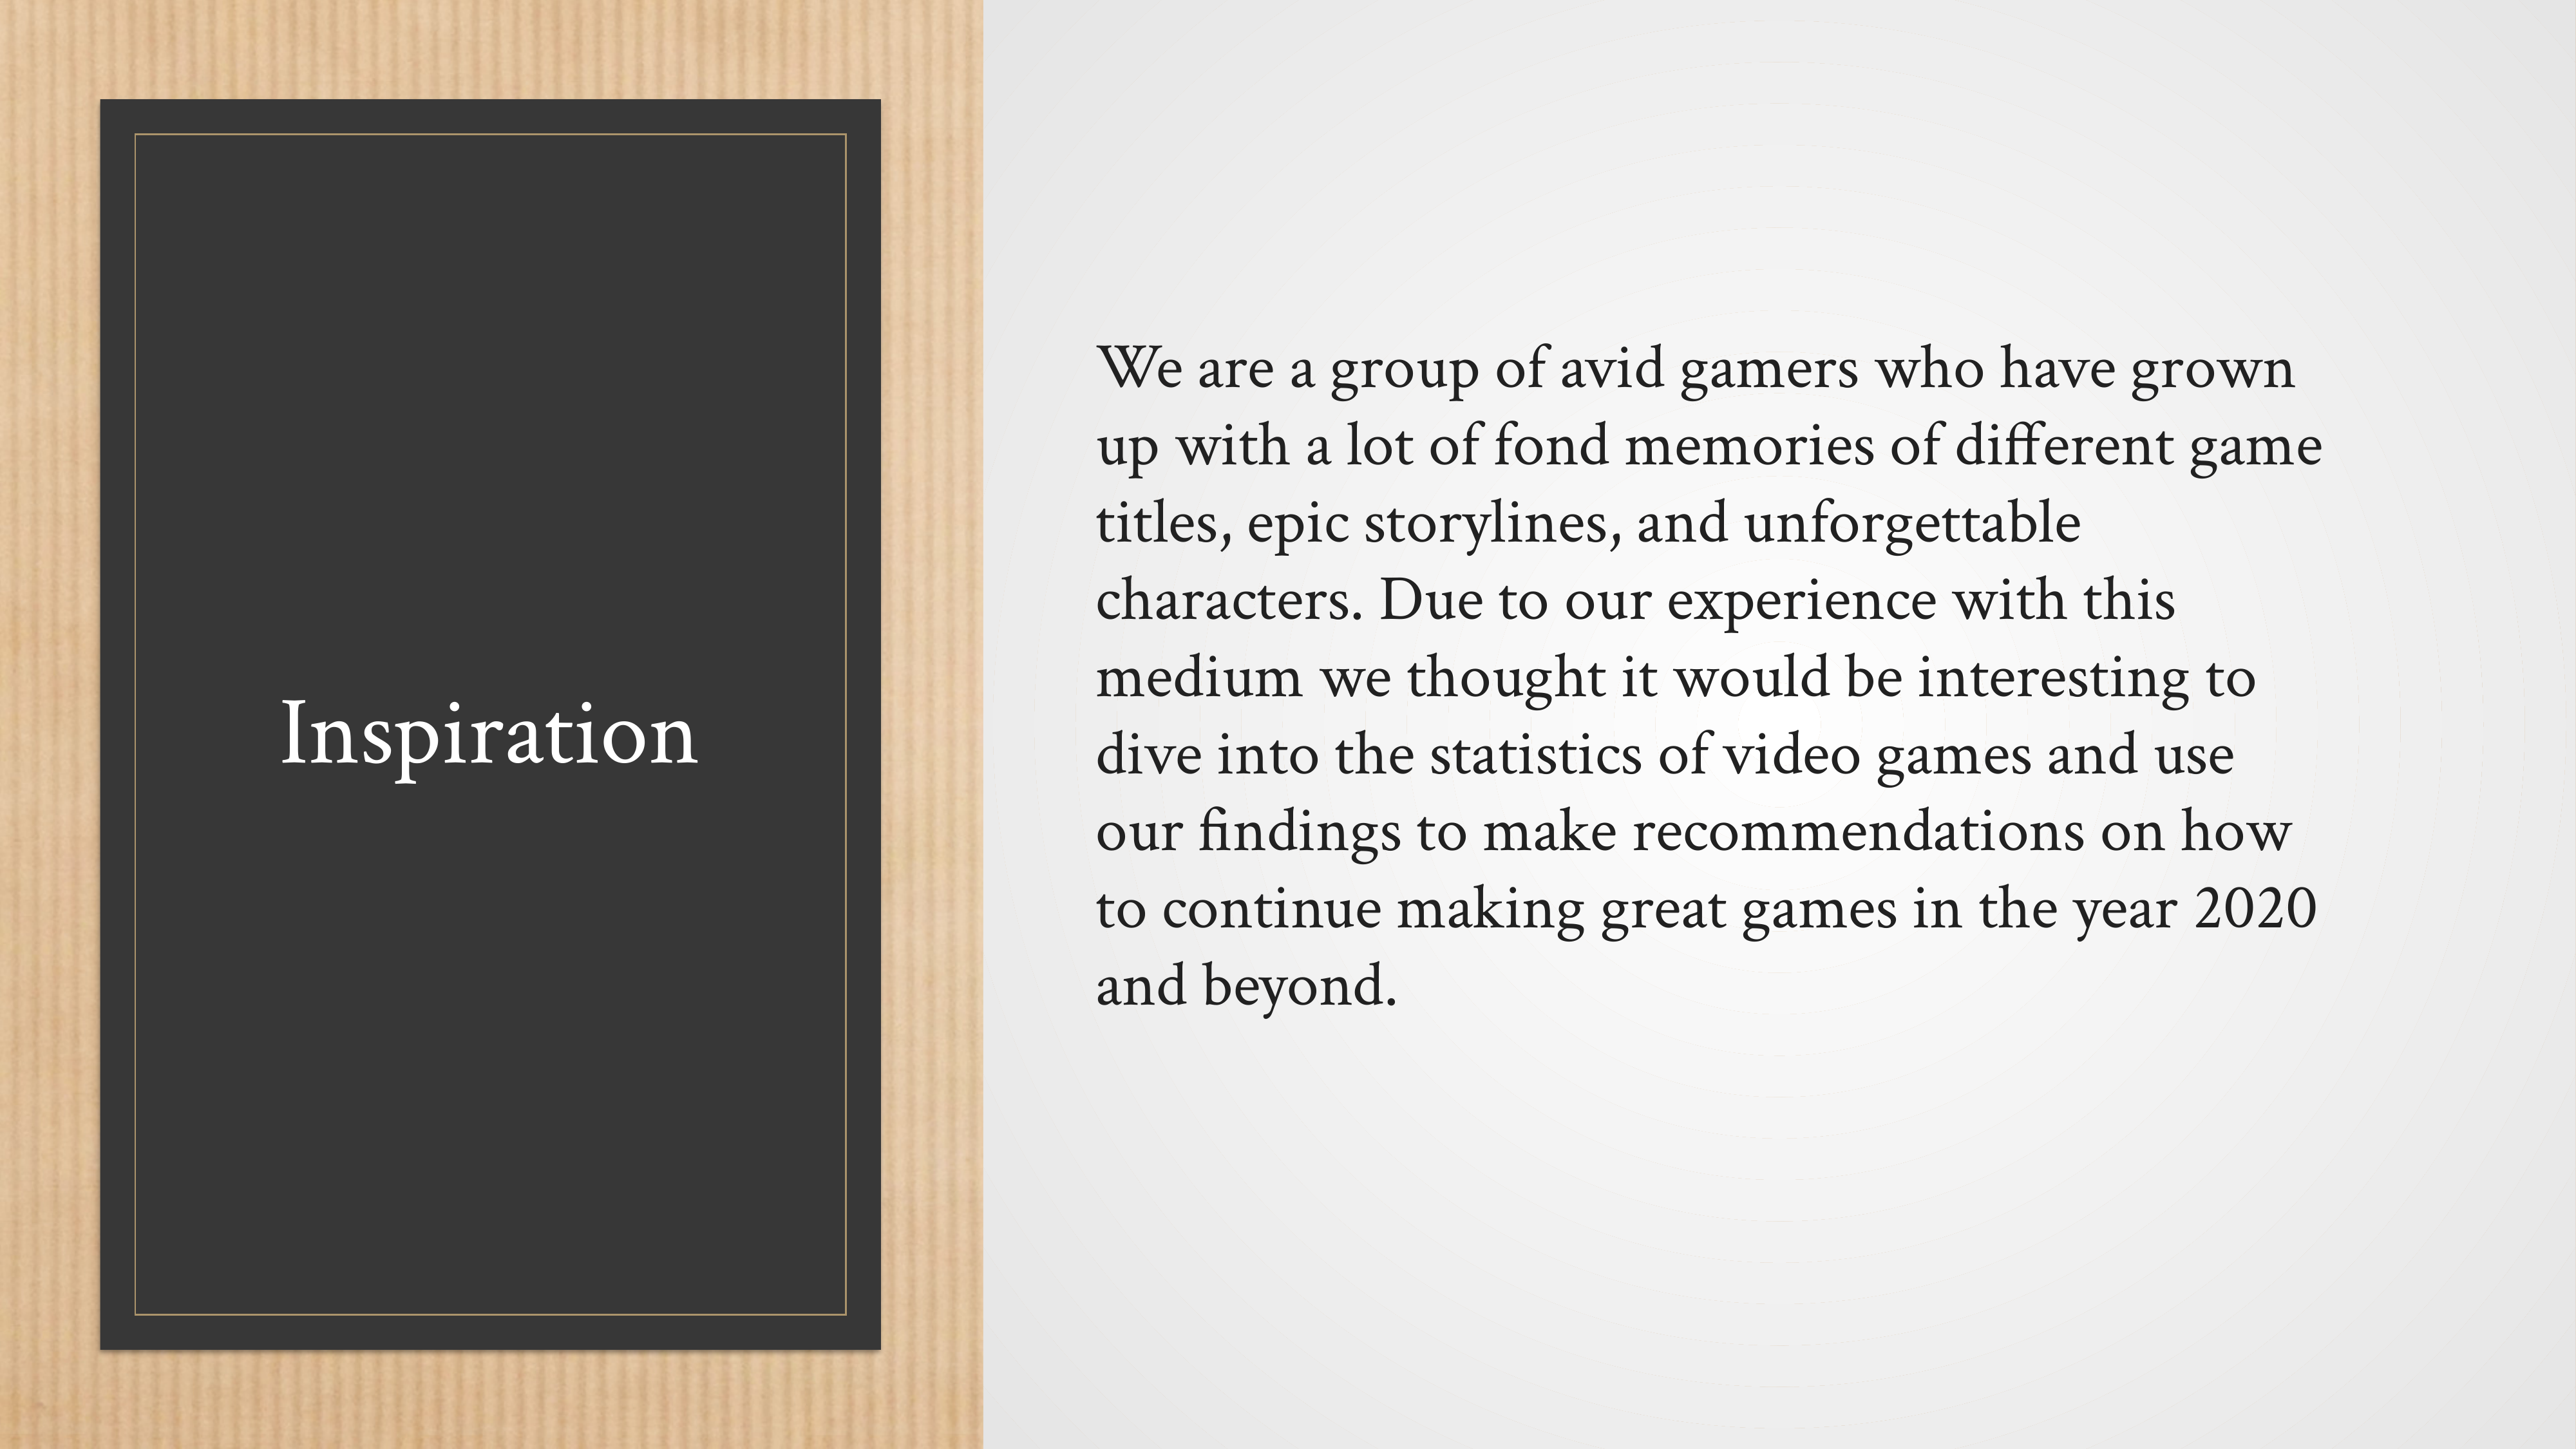

We are a group of avid gamers who have grown up with a lot of fond memories of different game titles, epic storylines, and unforgettable characters. Due to our experience with this medium we thought it would be interesting to dive into the statistics of video games and use our findings to make recommendations on how to continue making great games in the year 2020 and beyond.

# Inspiration